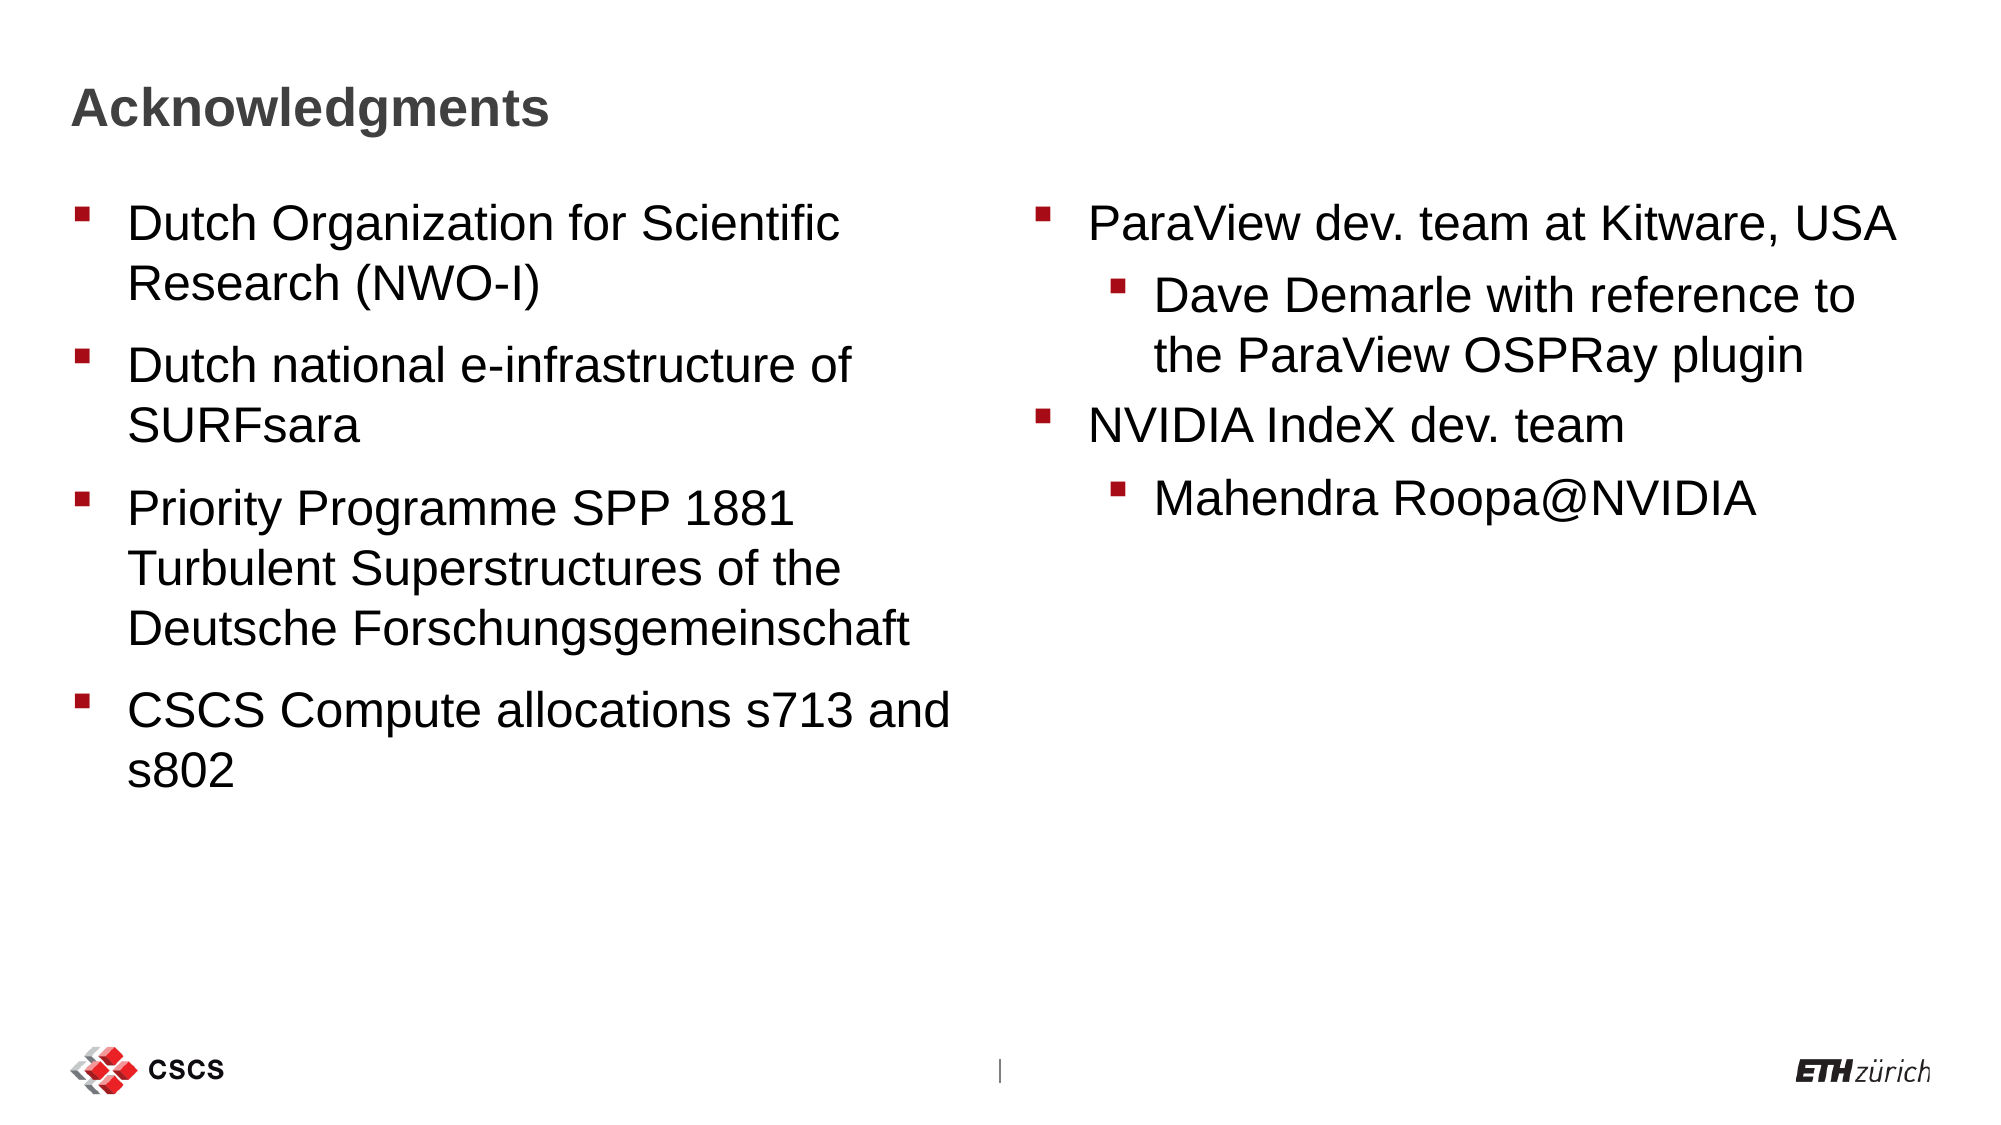

# Acknowledgments
Dutch Organization for Scientific Research (NWO-I)
Dutch national e-infrastructure of SURFsara
Priority Programme SPP 1881 Turbulent Superstructures of the Deutsche Forschungsgemeinschaft
CSCS Compute allocations s713 and s802
ParaView dev. team at Kitware, USA
Dave Demarle with reference to the ParaView OSPRay plugin
NVIDIA IndeX dev. team
Mahendra Roopa@NVIDIA